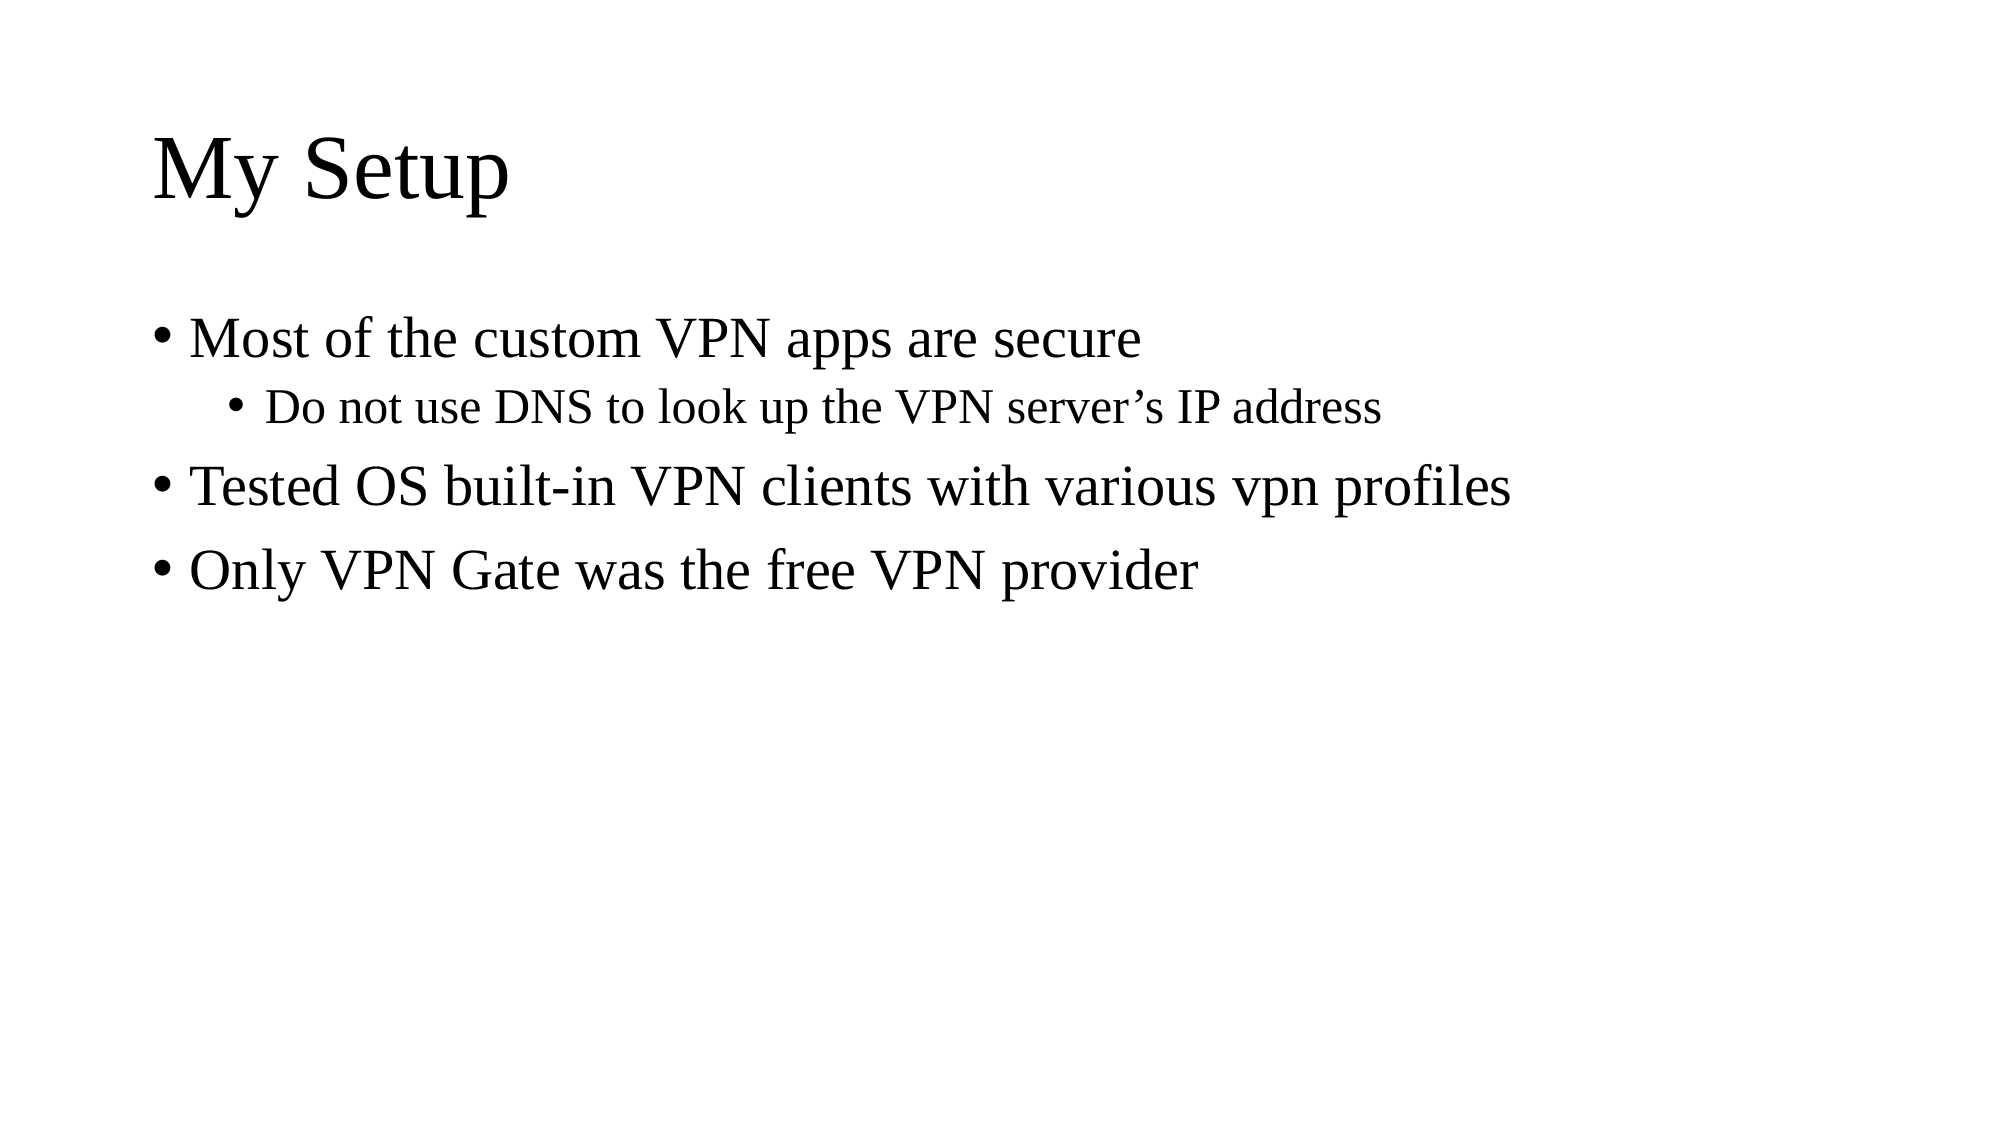

# My Setup
Most of the custom VPN apps are secure
Do not use DNS to look up the VPN server’s IP address
Tested OS built-in VPN clients with various vpn profiles
Only VPN Gate was the free VPN provider